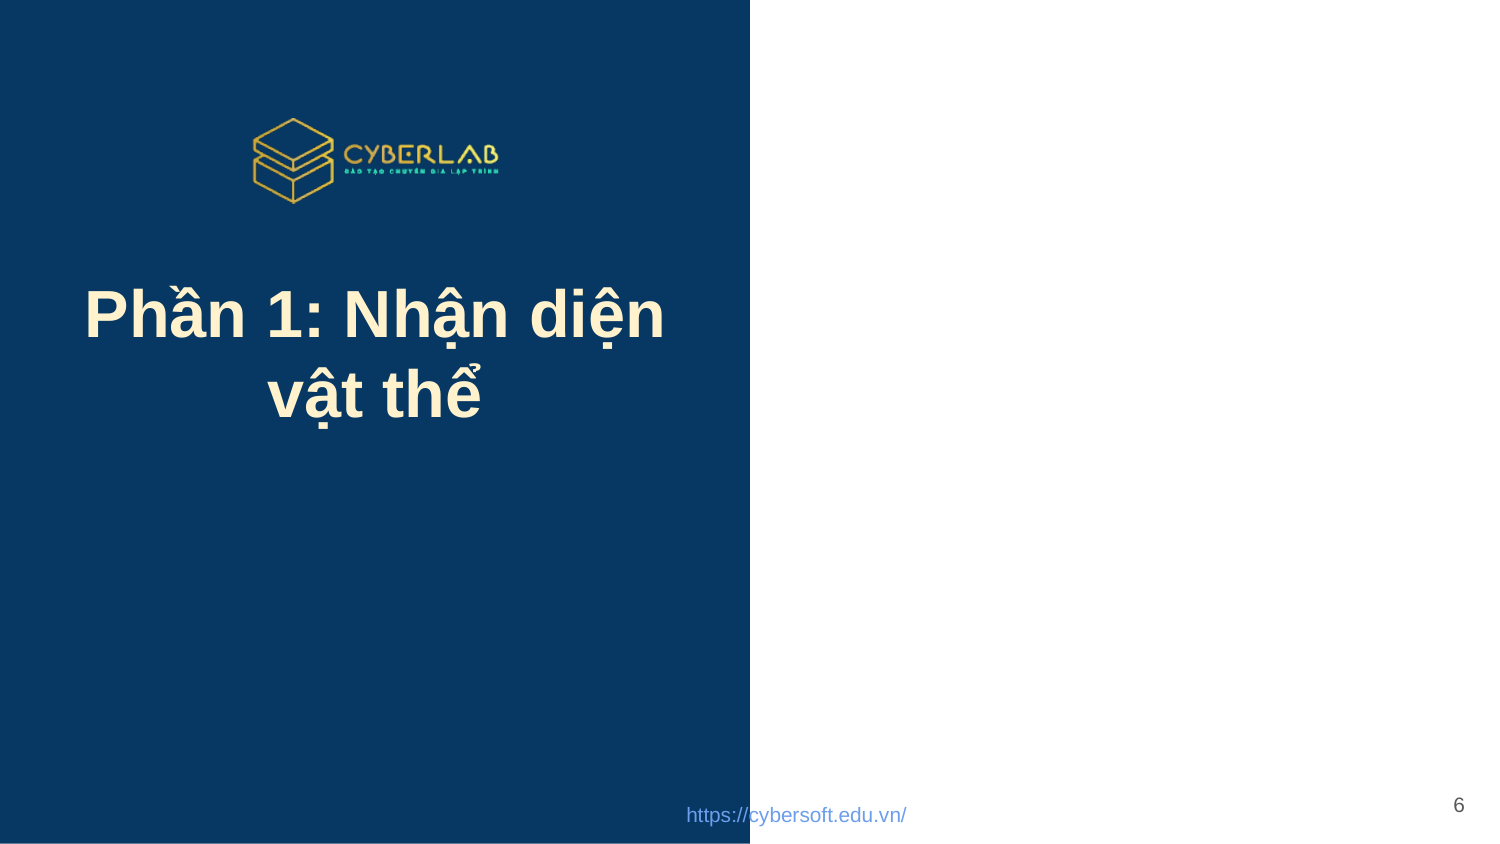

# Phần 1: Nhận diện vật thể

6